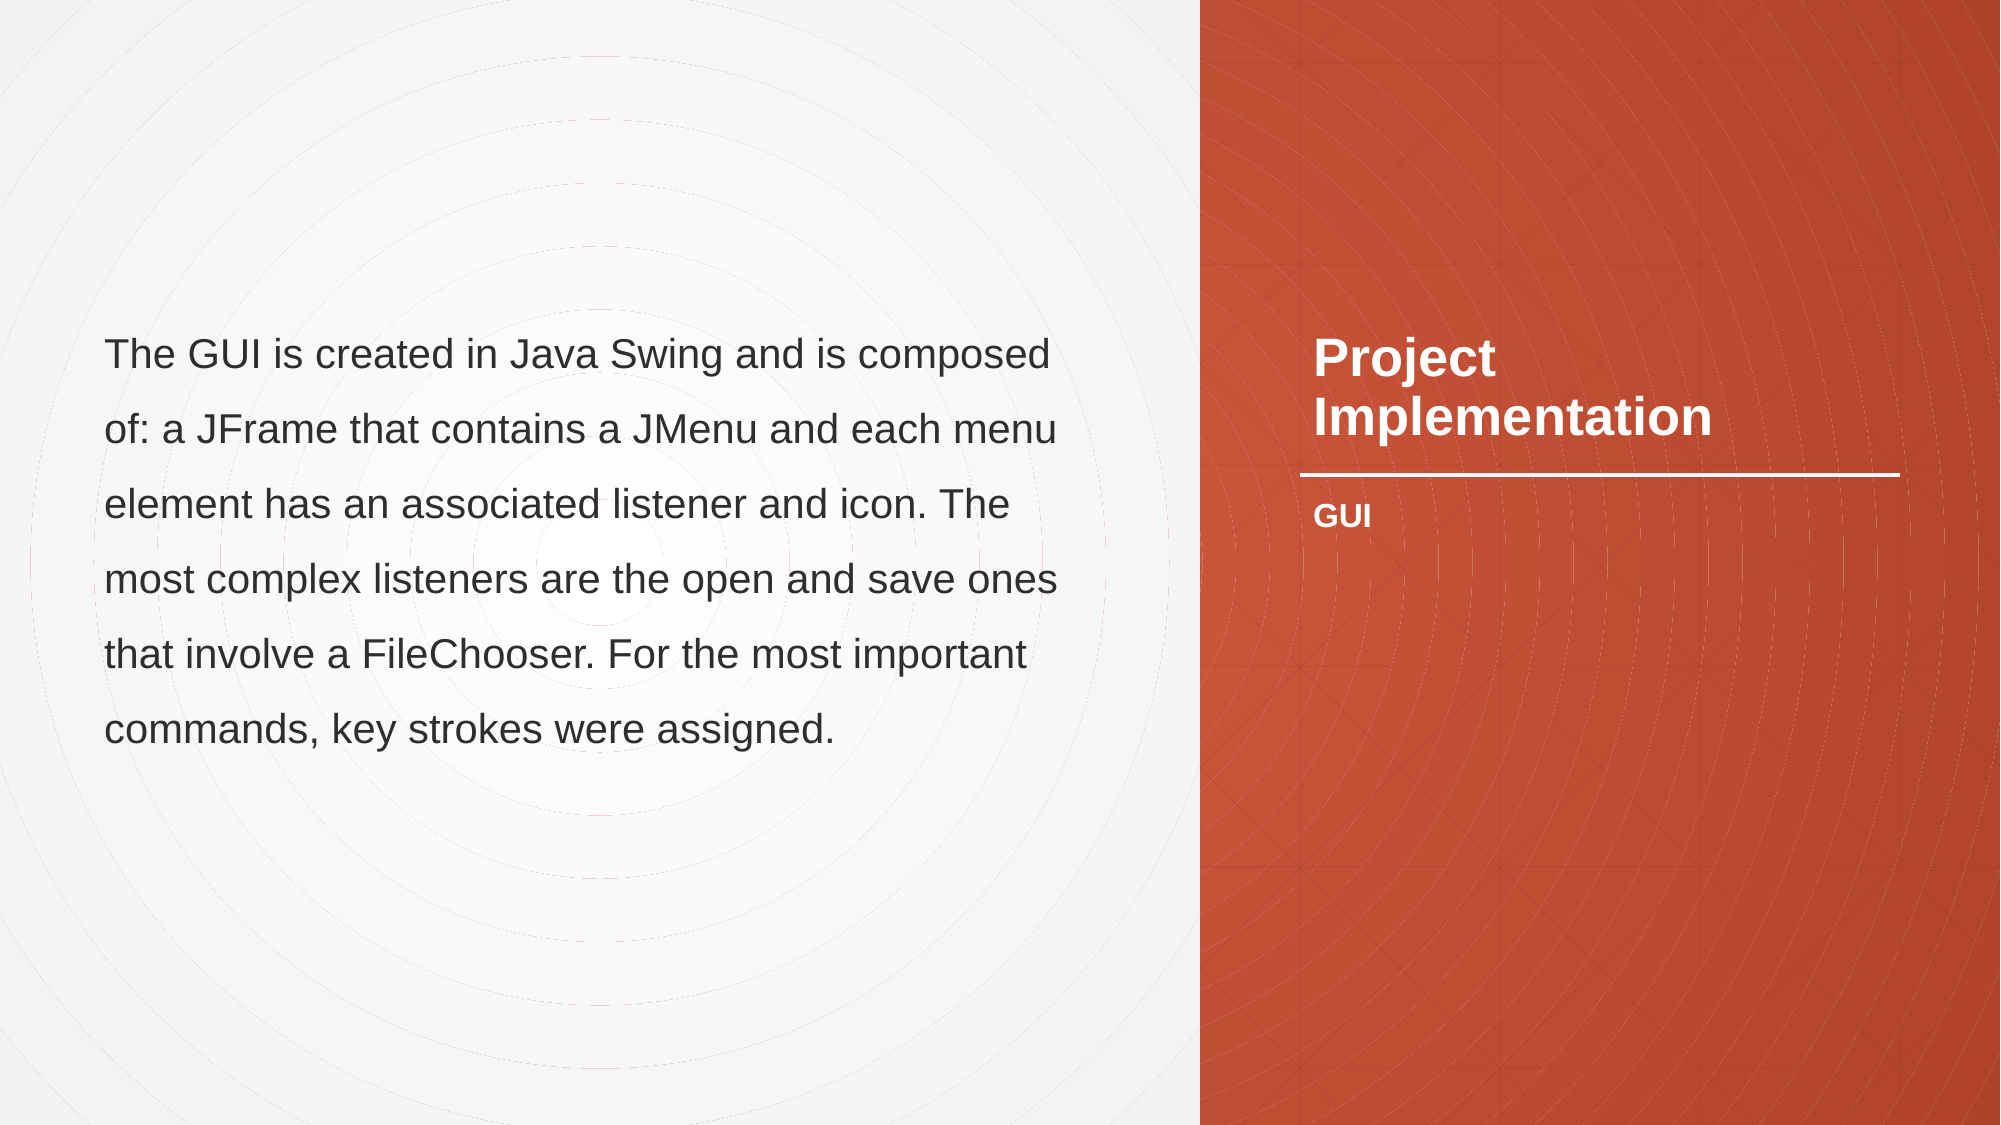

The GUI is created in Java Swing and is composed of: a JFrame that contains a JMenu and each menu element has an associated listener and icon. The most complex listeners are the open and save ones that involve a FileChooser. For the most important commands, key strokes were assigned.

# Project Implementation
GUI